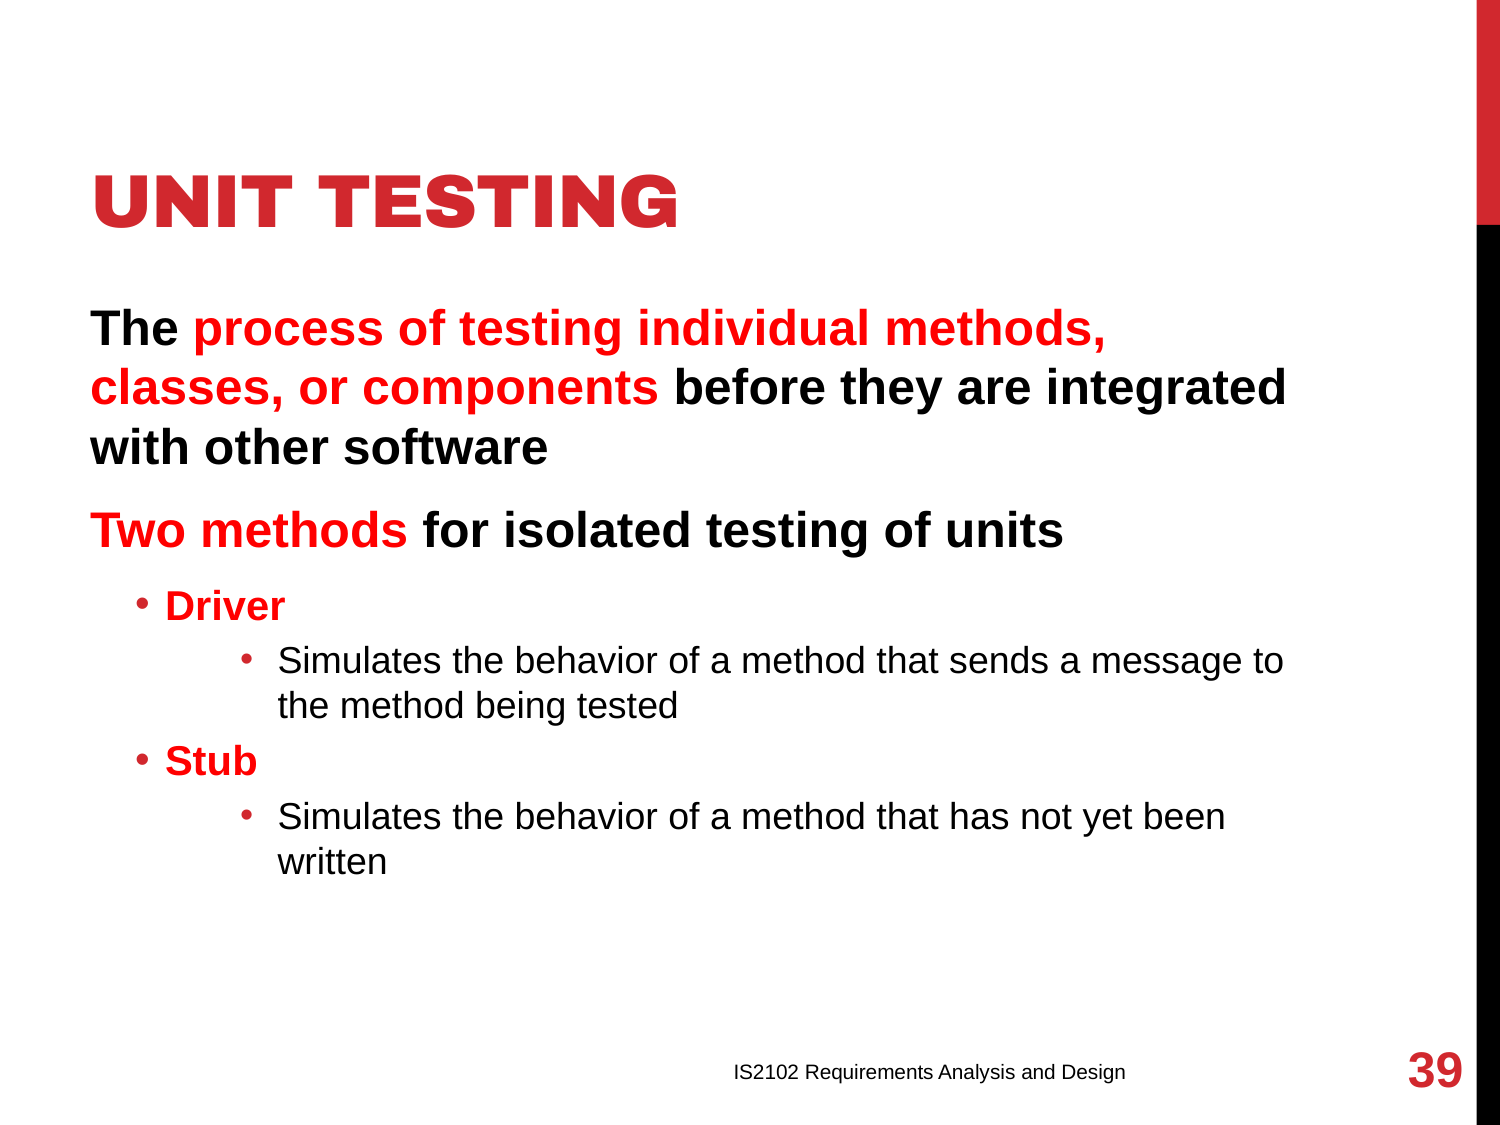

# Unit Testing
The process of testing individual methods, classes, or components before they are integrated with other software
Two methods for isolated testing of units
Driver
Simulates the behavior of a method that sends a message to the method being tested
Stub
Simulates the behavior of a method that has not yet been written
39
IS2102 Requirements Analysis and Design